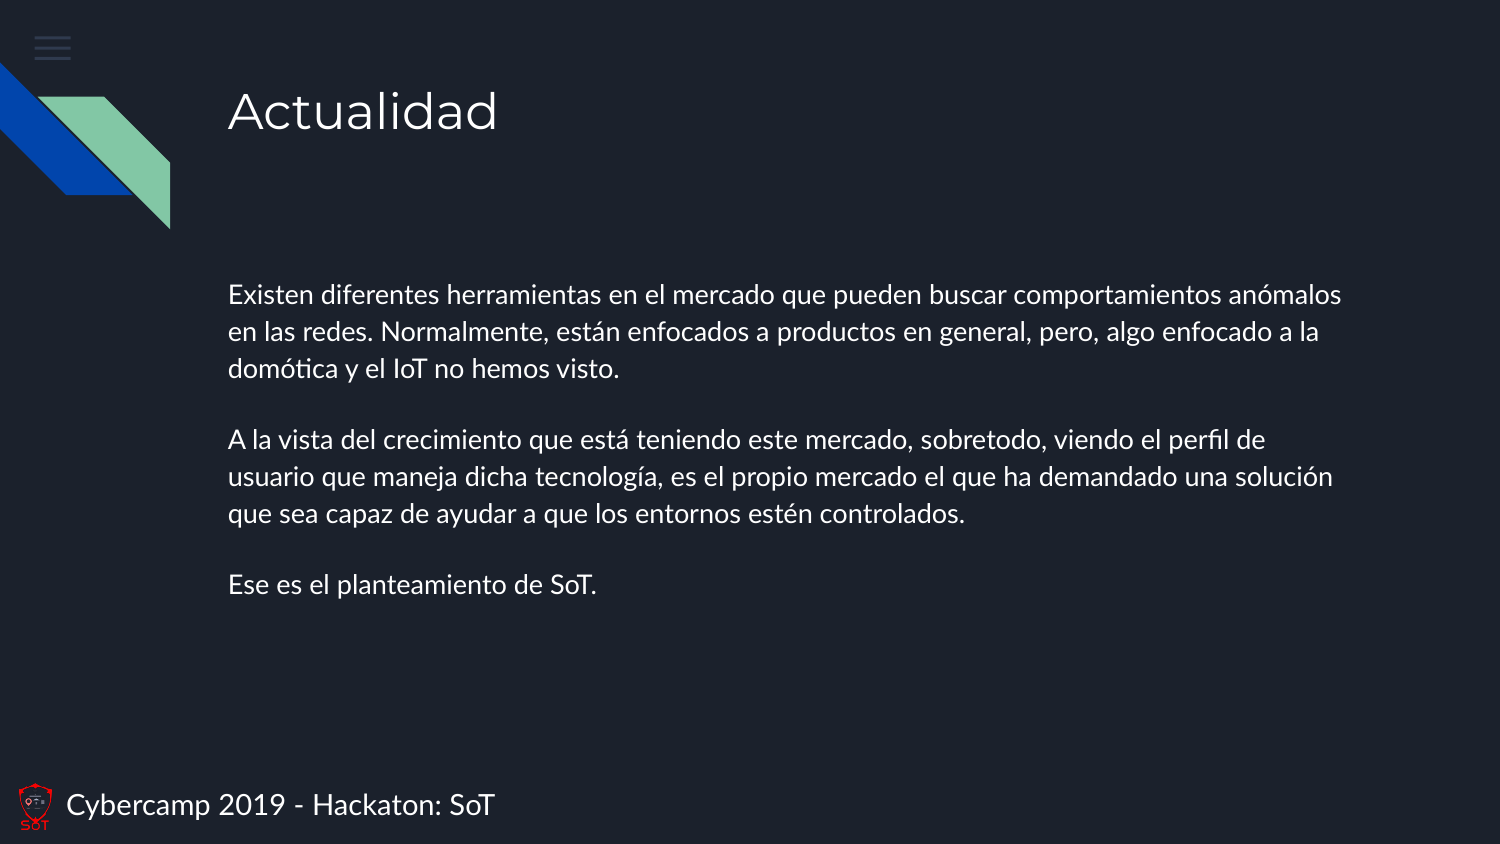

# Actualidad
Existen diferentes herramientas en el mercado que pueden buscar comportamientos anómalos en las redes. Normalmente, están enfocados a productos en general, pero, algo enfocado a la domótica y el IoT no hemos visto.
A la vista del crecimiento que está teniendo este mercado, sobretodo, viendo el perfil de usuario que maneja dicha tecnología, es el propio mercado el que ha demandado una solución que sea capaz de ayudar a que los entornos estén controlados.
Ese es el planteamiento de SoT.